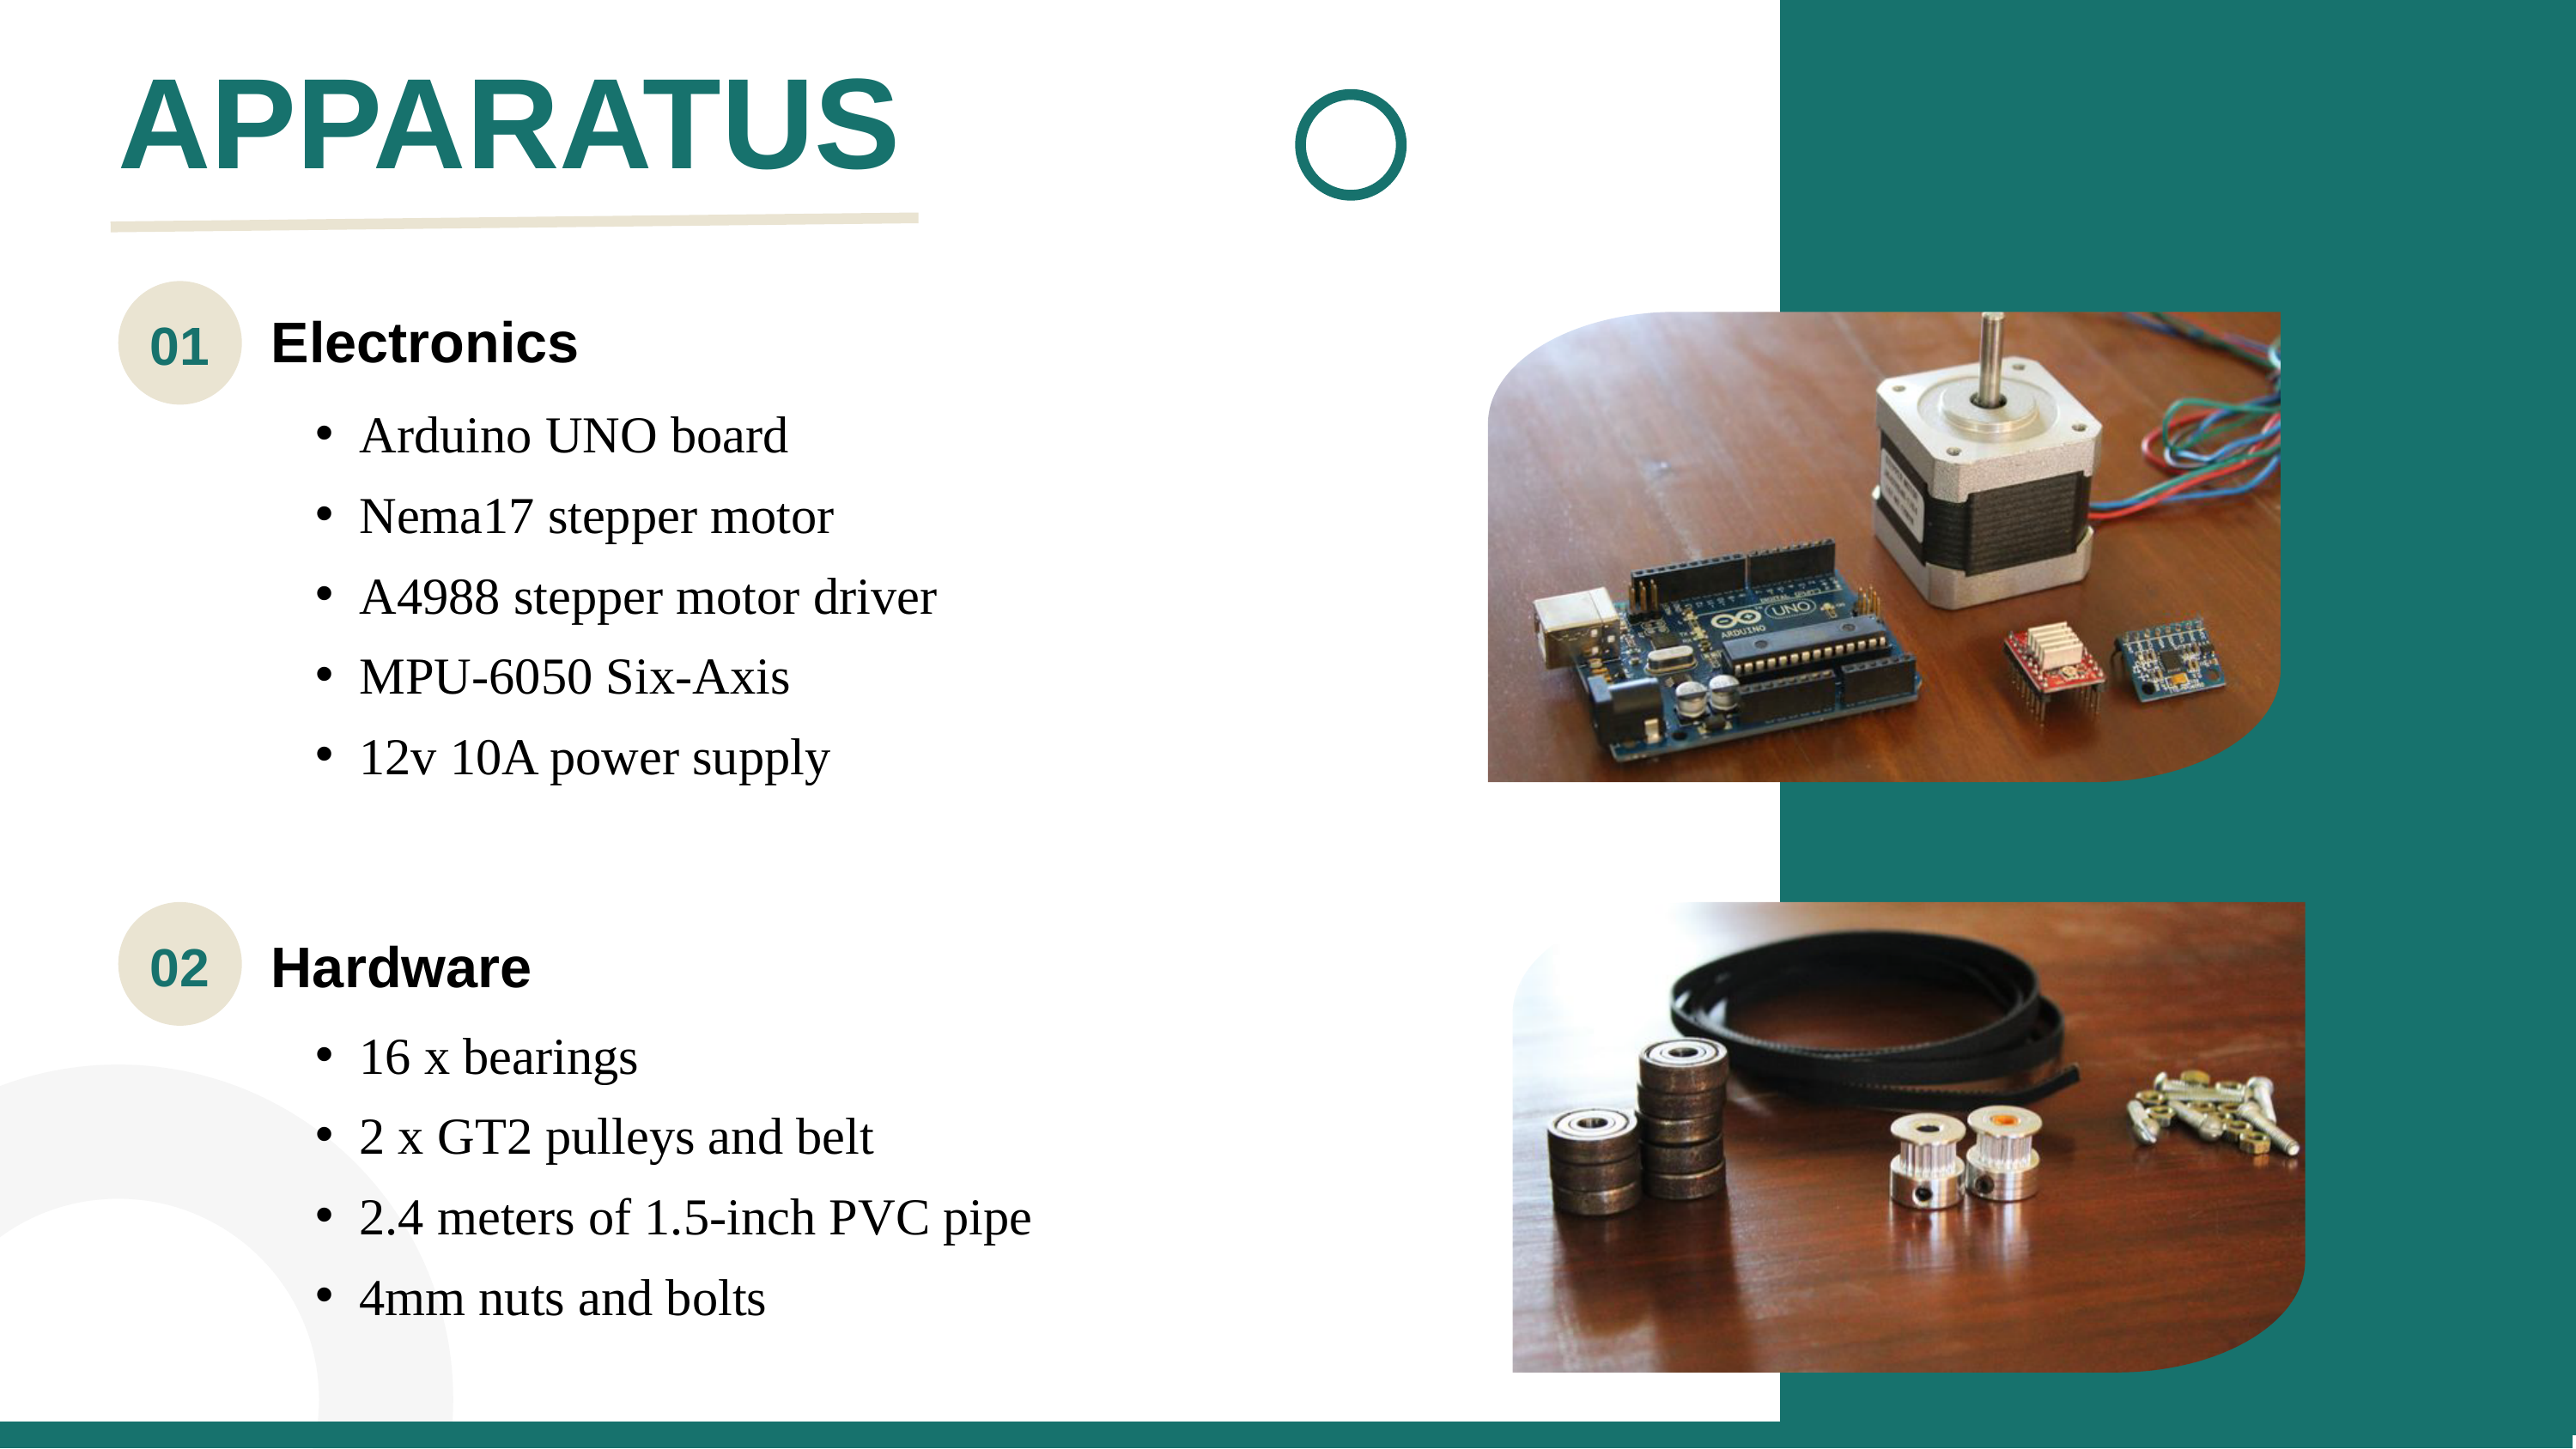

APPARATUS

01
Electronics

Arduino UNO board
Nema17 stepper motor
A4988 stepper motor driver
MPU-6050 Six-Axis
12v 10A power supply

02

Hardware
16 x bearings
2 x GT2 pulleys and belt
2.4 meters of 1.5-inch PVC pipe
4mm nuts and bolts